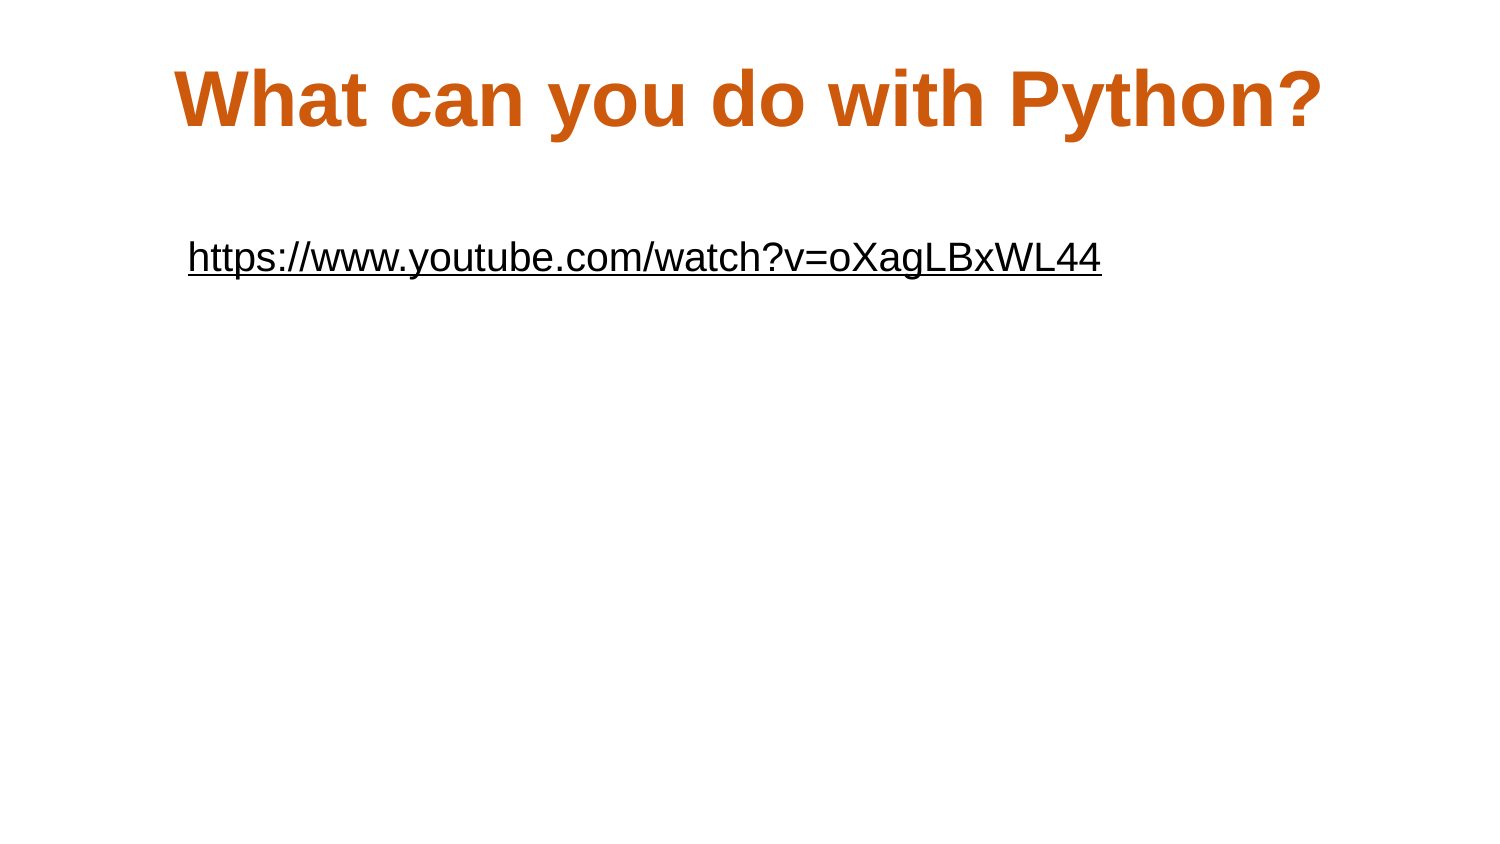

# What can you do with Python?
https://www.youtube.com/watch?v=oXagLBxWL44